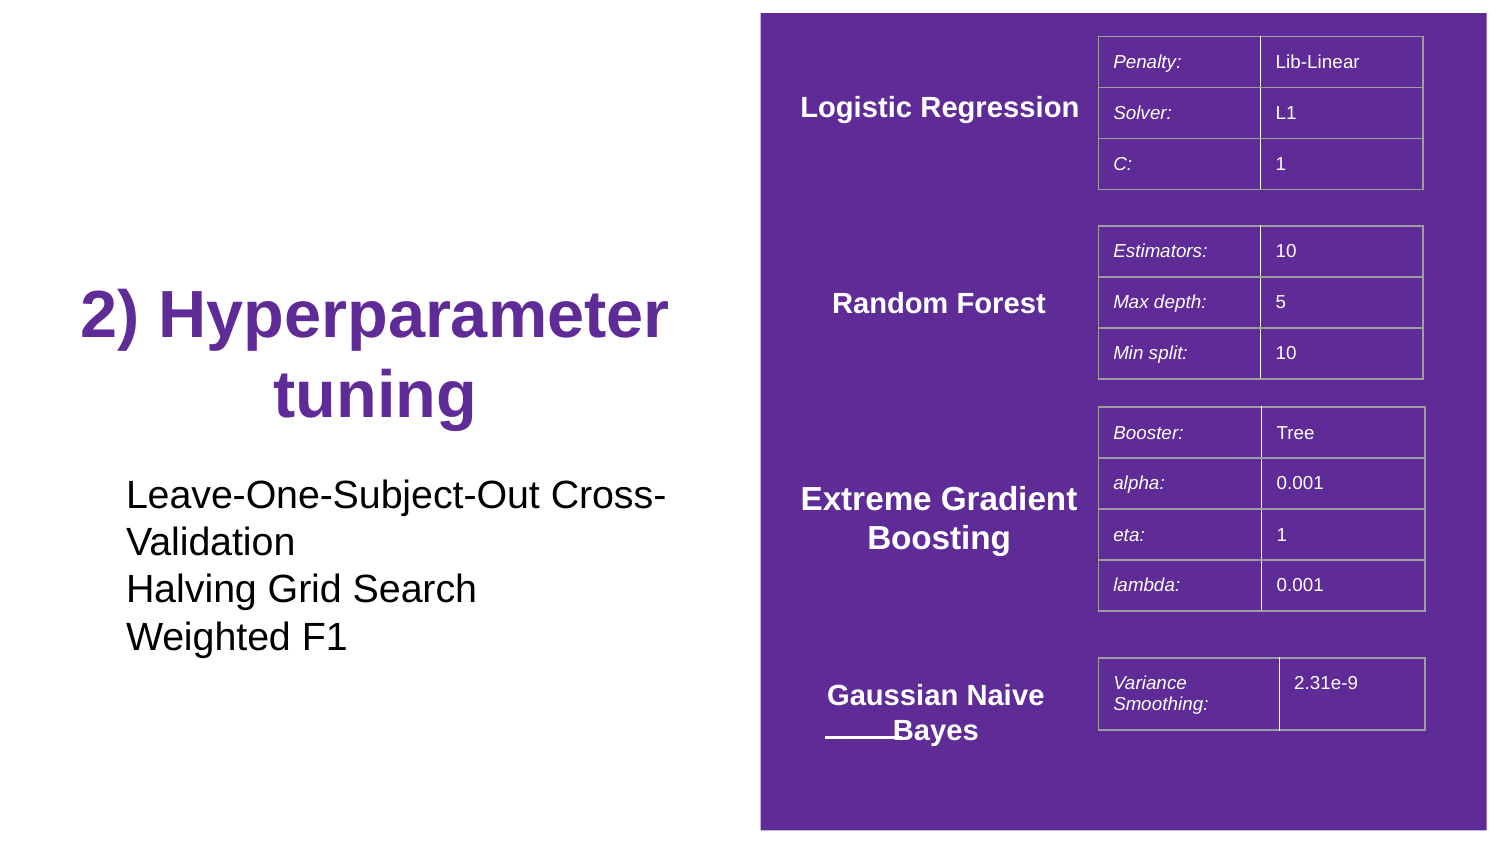

| Penalty: | Lib-Linear |
| --- | --- |
| Solver: | L1 |
| C: | 1 |
Logistic Regression
# 2) Hyperparameter tuning
| Estimators: | 10 |
| --- | --- |
| Max depth: | 5 |
| Min split: | 10 |
Random Forest
| Booster: | Tree |
| --- | --- |
| alpha: | 0.001 |
| eta: | 1 |
| lambda: | 0.001 |
Leave-One-Subject-Out Cross-Validation
Halving Grid Search
Weighted F1
Extreme Gradient Boosting
| Variance Smoothing: | 2.31e-9 |
| --- | --- |
Gaussian Naive Bayes